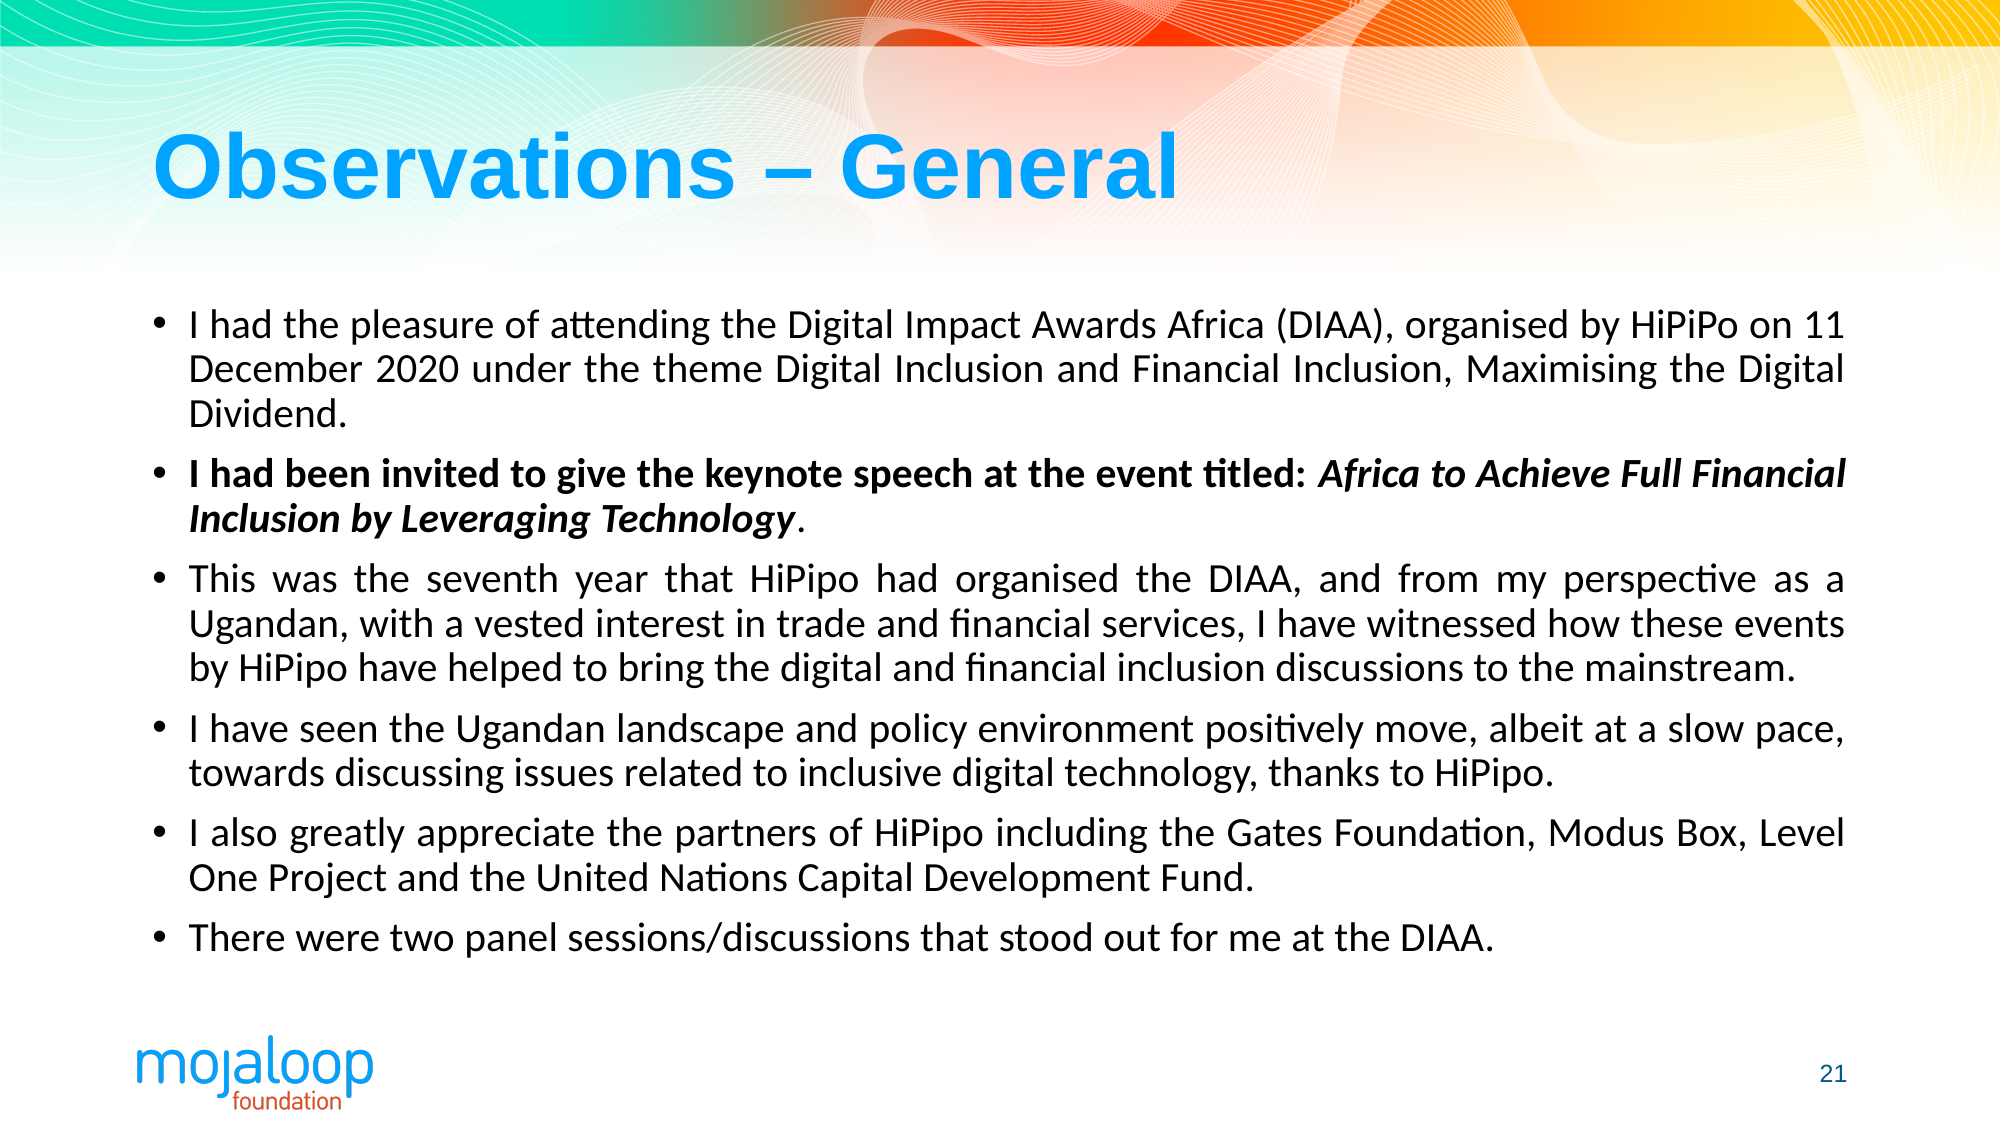

# Observations – General

I had the pleasure of attending the Digital Impact Awards Africa (DIAA), organised by HiPiPo on 11 December 2020 under the theme Digital Inclusion and Financial Inclusion, Maximising the Digital Dividend.
I had been invited to give the keynote speech at the event titled: Africa to Achieve Full Financial Inclusion by Leveraging Technology.
This was the seventh year that HiPipo had organised the DIAA, and from my perspective as a Ugandan, with a vested interest in trade and financial services, I have witnessed how these events by HiPipo have helped to bring the digital and financial inclusion discussions to the mainstream.
I have seen the Ugandan landscape and policy environment positively move, albeit at a slow pace, towards discussing issues related to inclusive digital technology, thanks to HiPipo.
I also greatly appreciate the partners of HiPipo including the Gates Foundation, Modus Box, Level One Project and the United Nations Capital Development Fund.
There were two panel sessions/discussions that stood out for me at the DIAA.

21